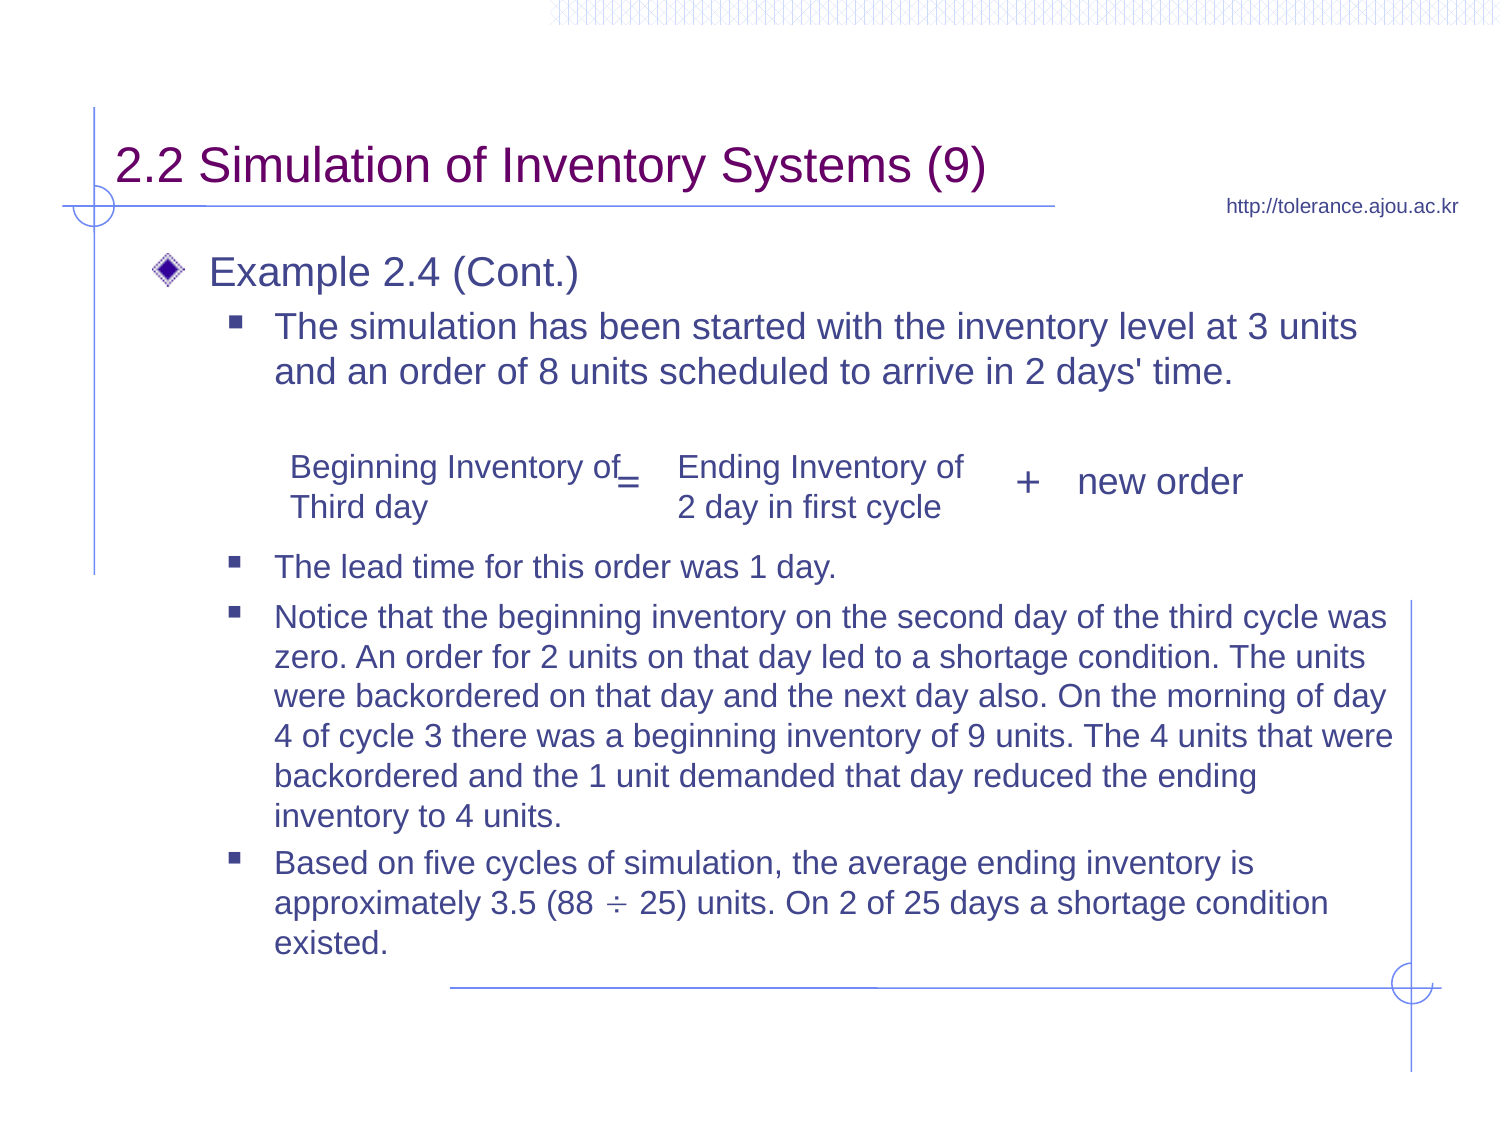

# 2.2 Simulation of Inventory Systems (9)
Example 2.4 (Cont.)
The simulation has been started with the inventory level at 3 units and an order of 8 units scheduled to arrive in 2 days' time.
Beginning Inventory of Third day
Ending Inventory of 2 day in first cycle
=
+
new order
The lead time for this order was 1 day.
Notice that the beginning inventory on the second day of the third cycle was zero. An order for 2 units on that day led to a shortage condition. The units were backordered on that day and the next day also. On the morning of day 4 of cycle 3 there was a beginning inventory of 9 units. The 4 units that were backordered and the 1 unit demanded that day reduced the ending inventory to 4 units.
Based on five cycles of simulation, the average ending inventory is approximately 3.5 (88 ÷ 25) units. On 2 of 25 days a shortage condition existed.